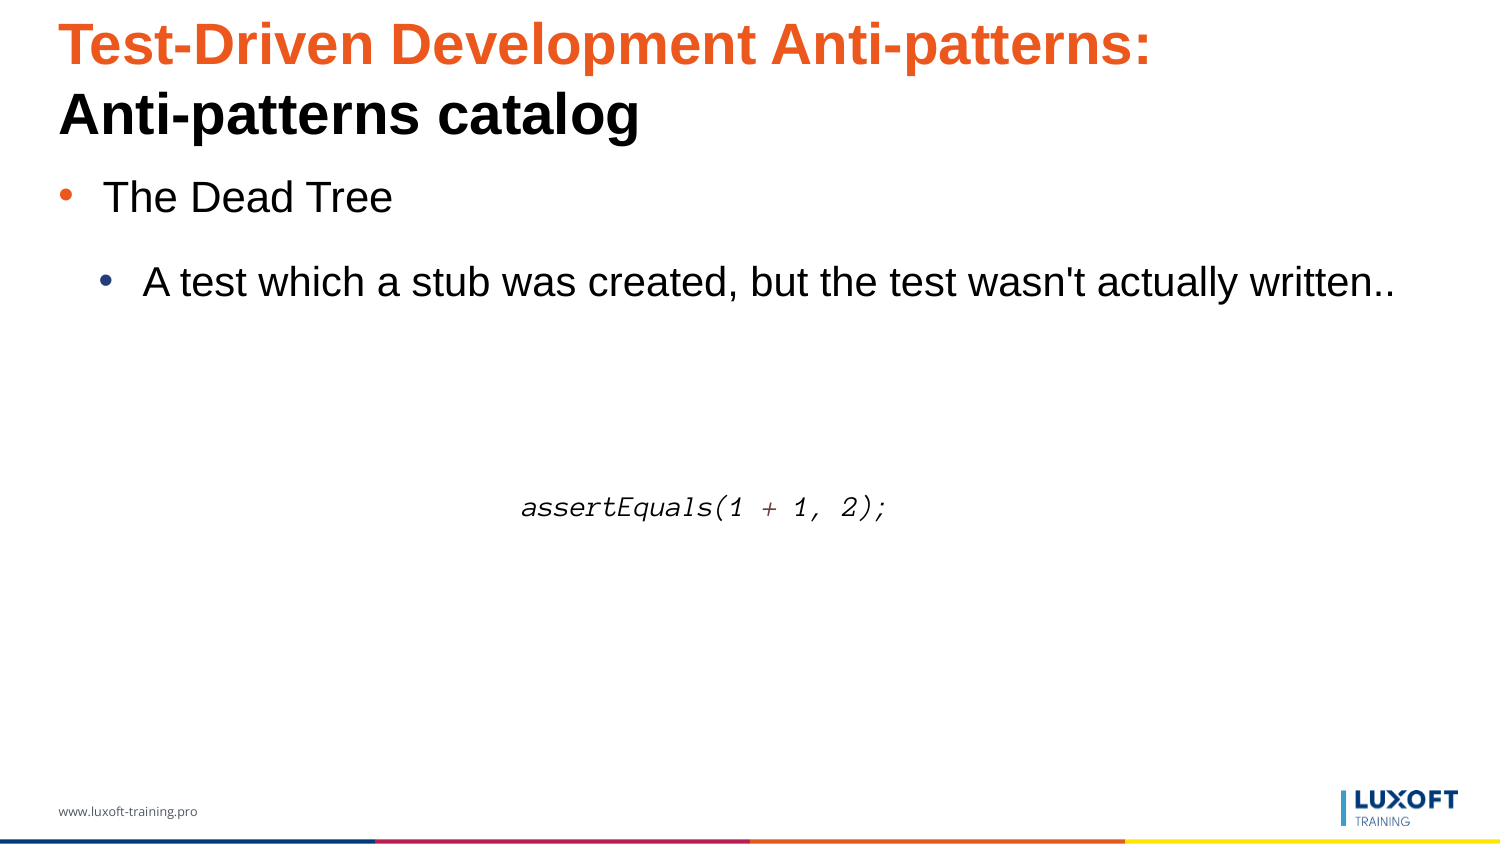

# Test-Driven Development Anti-patterns: Anti-patterns catalog
The Dead Tree
A test which a stub was created, but the test wasn't actually written..
assertEquals(1 + 1, 2);